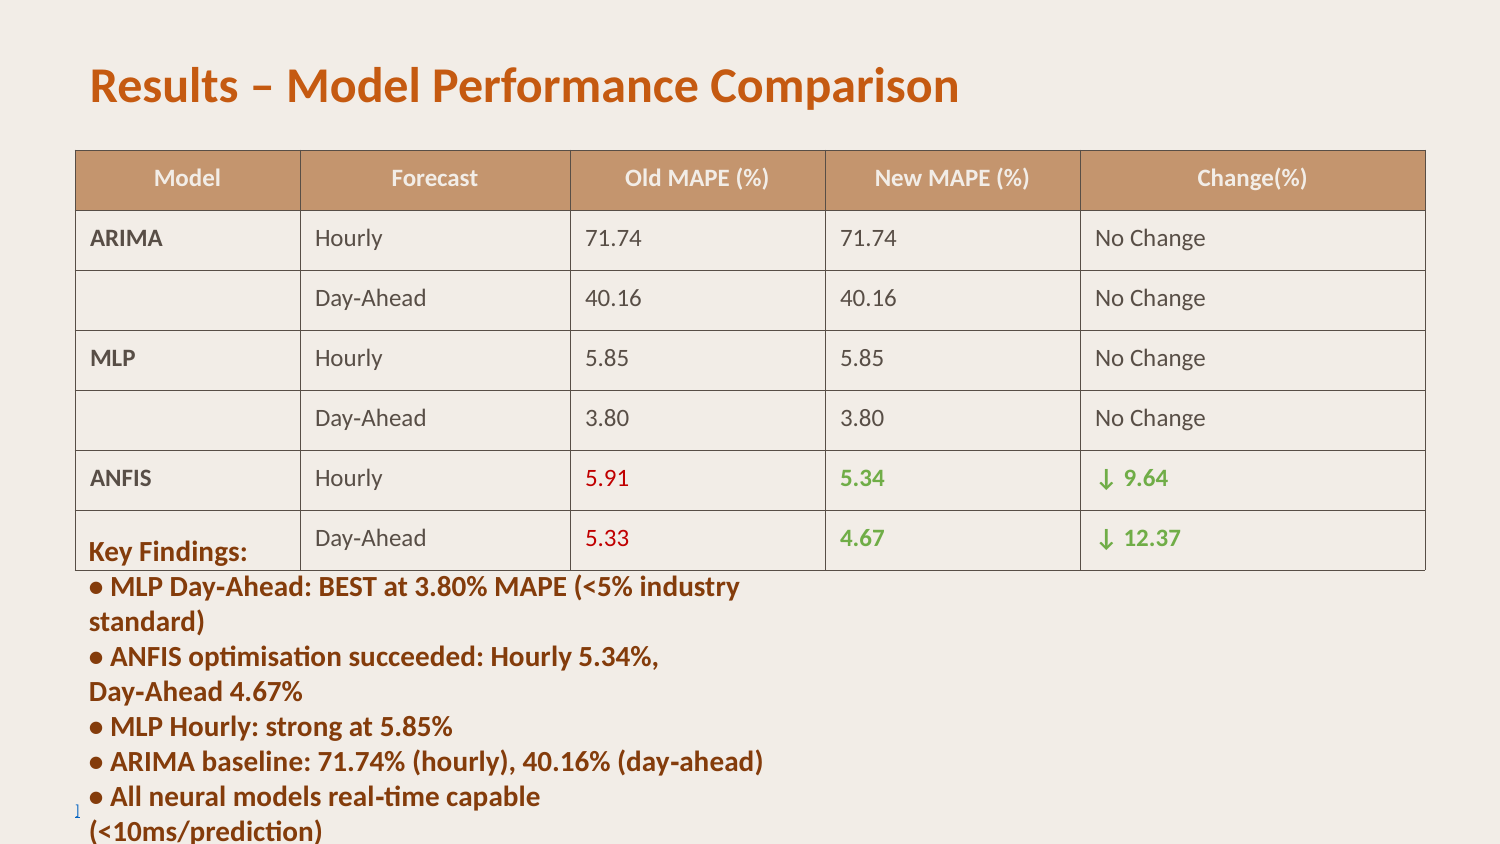

Results – Model Performance Comparison
| Model | Forecast | Old MAPE (%) | New MAPE (%) | Change(%) |
| --- | --- | --- | --- | --- |
| ARIMA | Hourly | 71.74 | 71.74 | No Change |
|  | Day‑Ahead | 40.16 | 40.16 | No Change |
| MLP | Hourly | 5.85 | 5.85 | No Change |
|  | Day‑Ahead | 3.80 | 3.80 | No Change |
| ANFIS | Hourly | 5.91 | 5.34 | ↓ 9.64 |
|  | Day‑Ahead | 5.33 | 4.67 | ↓ 12.37 |
Key Findings:
• MLP Day‑Ahead: BEST at 3.80% MAPE (<5% industry standard)
• ANFIS optimisation succeeded: Hourly 5.34%, Day‑Ahead 4.67%
• MLP Hourly: strong at 5.85%
• ARIMA baseline: 71.74% (hourly), 40.16% (day‑ahead)
• All neural models real‑time capable (<10ms/prediction)
]